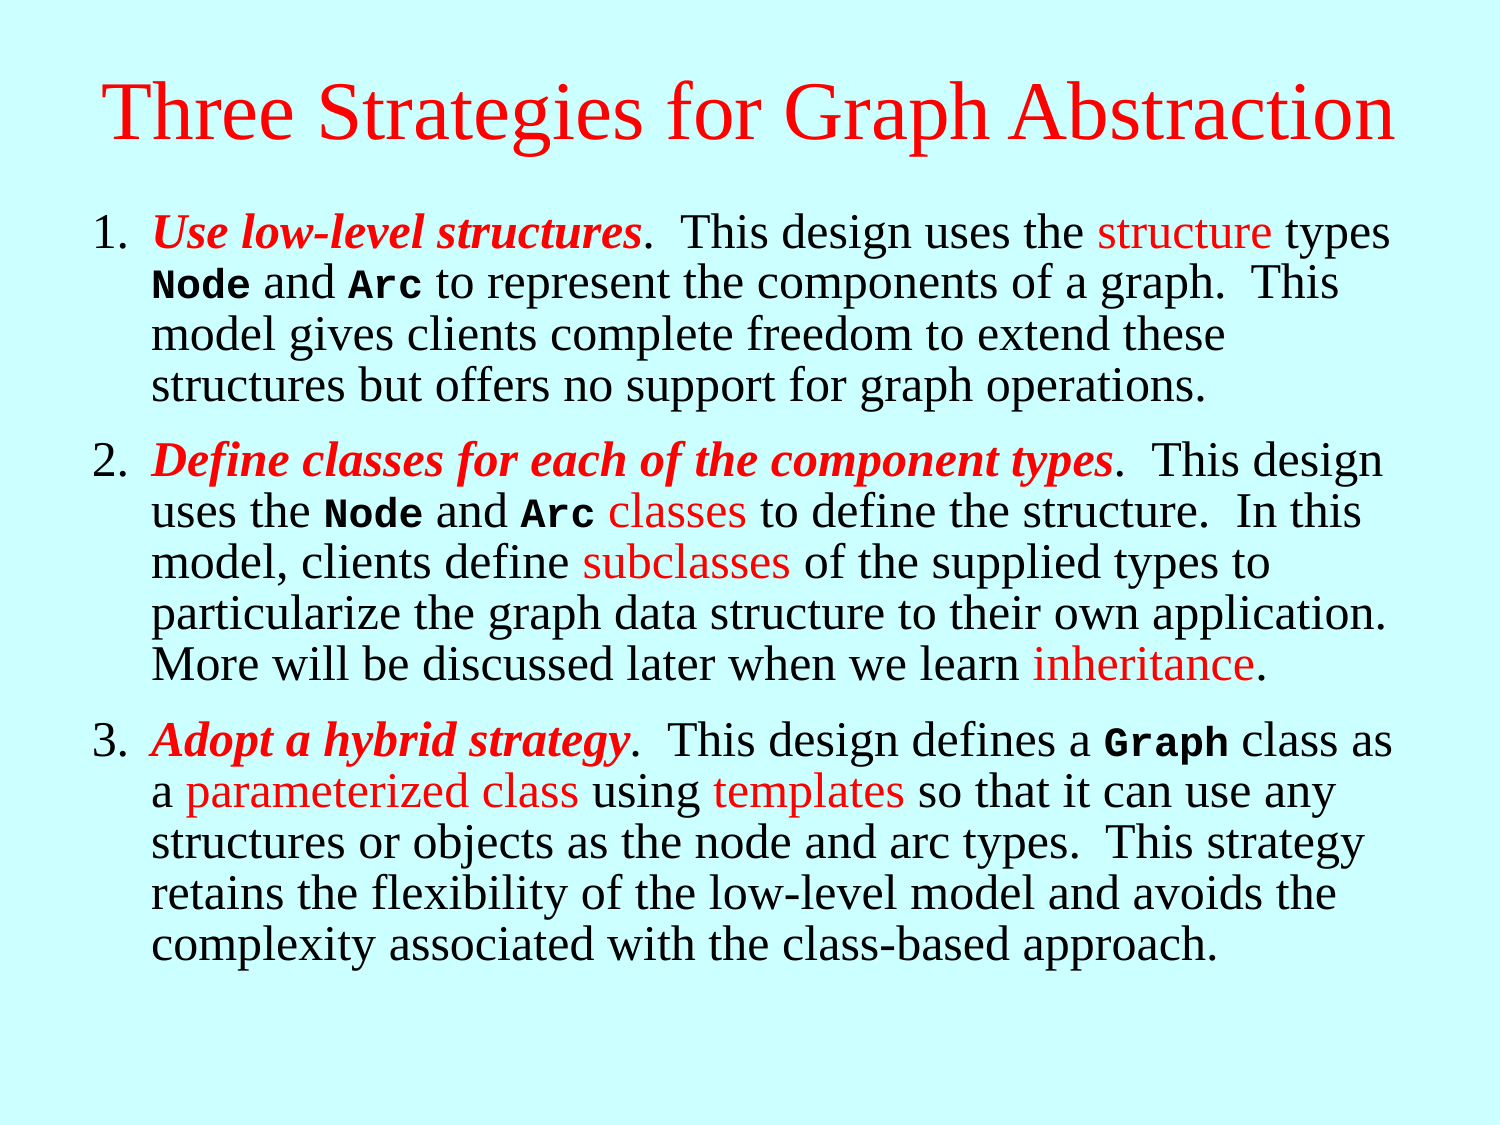

# Three Strategies for Graph Abstraction
1.	Use low-level structures.  This design uses the structure types Node and Arc to represent the components of a graph.  This model gives clients complete freedom to extend these structures but offers no support for graph operations.
2. 	Define classes for each of the component types.  This design uses the Node and Arc classes to define the structure.  In this model, clients define subclasses of the supplied types to particularize the graph data structure to their own application.  More will be discussed later when we learn inheritance.
3. 	Adopt a hybrid strategy.  This design defines a Graph class as a parameterized class using templates so that it can use any structures or objects as the node and arc types.  This strategy retains the flexibility of the low-level model and avoids the complexity associated with the class-based approach.